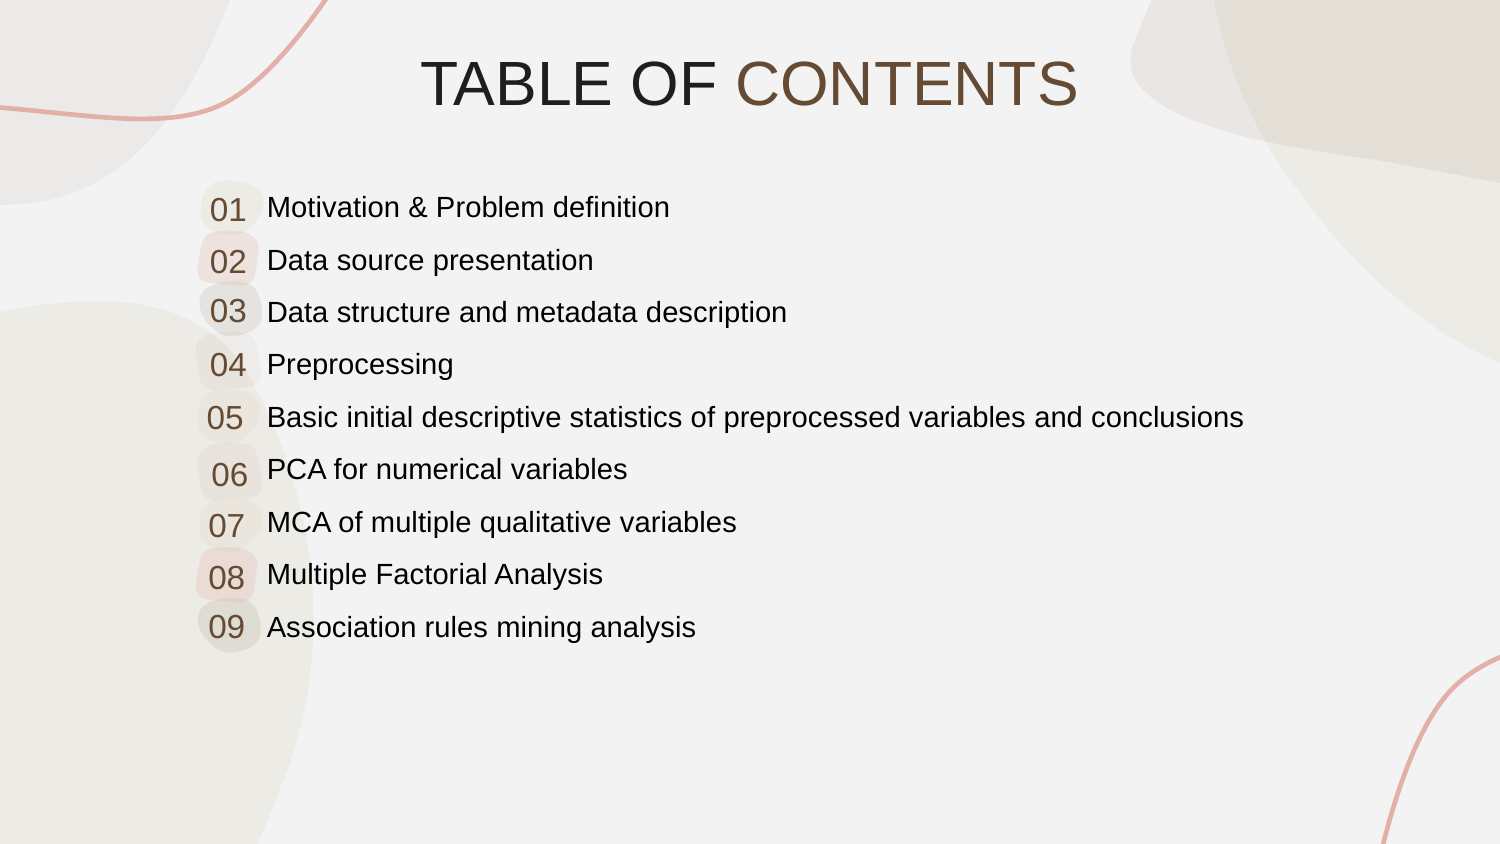

TABLE OF CONTENTS
Motivation & Problem definition
Data source presentation
Data structure and metadata description
Preprocessing
Basic initial descriptive statistics of preprocessed variables and conclusions
PCA for numerical variables
MCA of multiple qualitative variables
Multiple Factorial Analysis
Association rules mining analysis

01

02

03

04

05

06

07

08

09